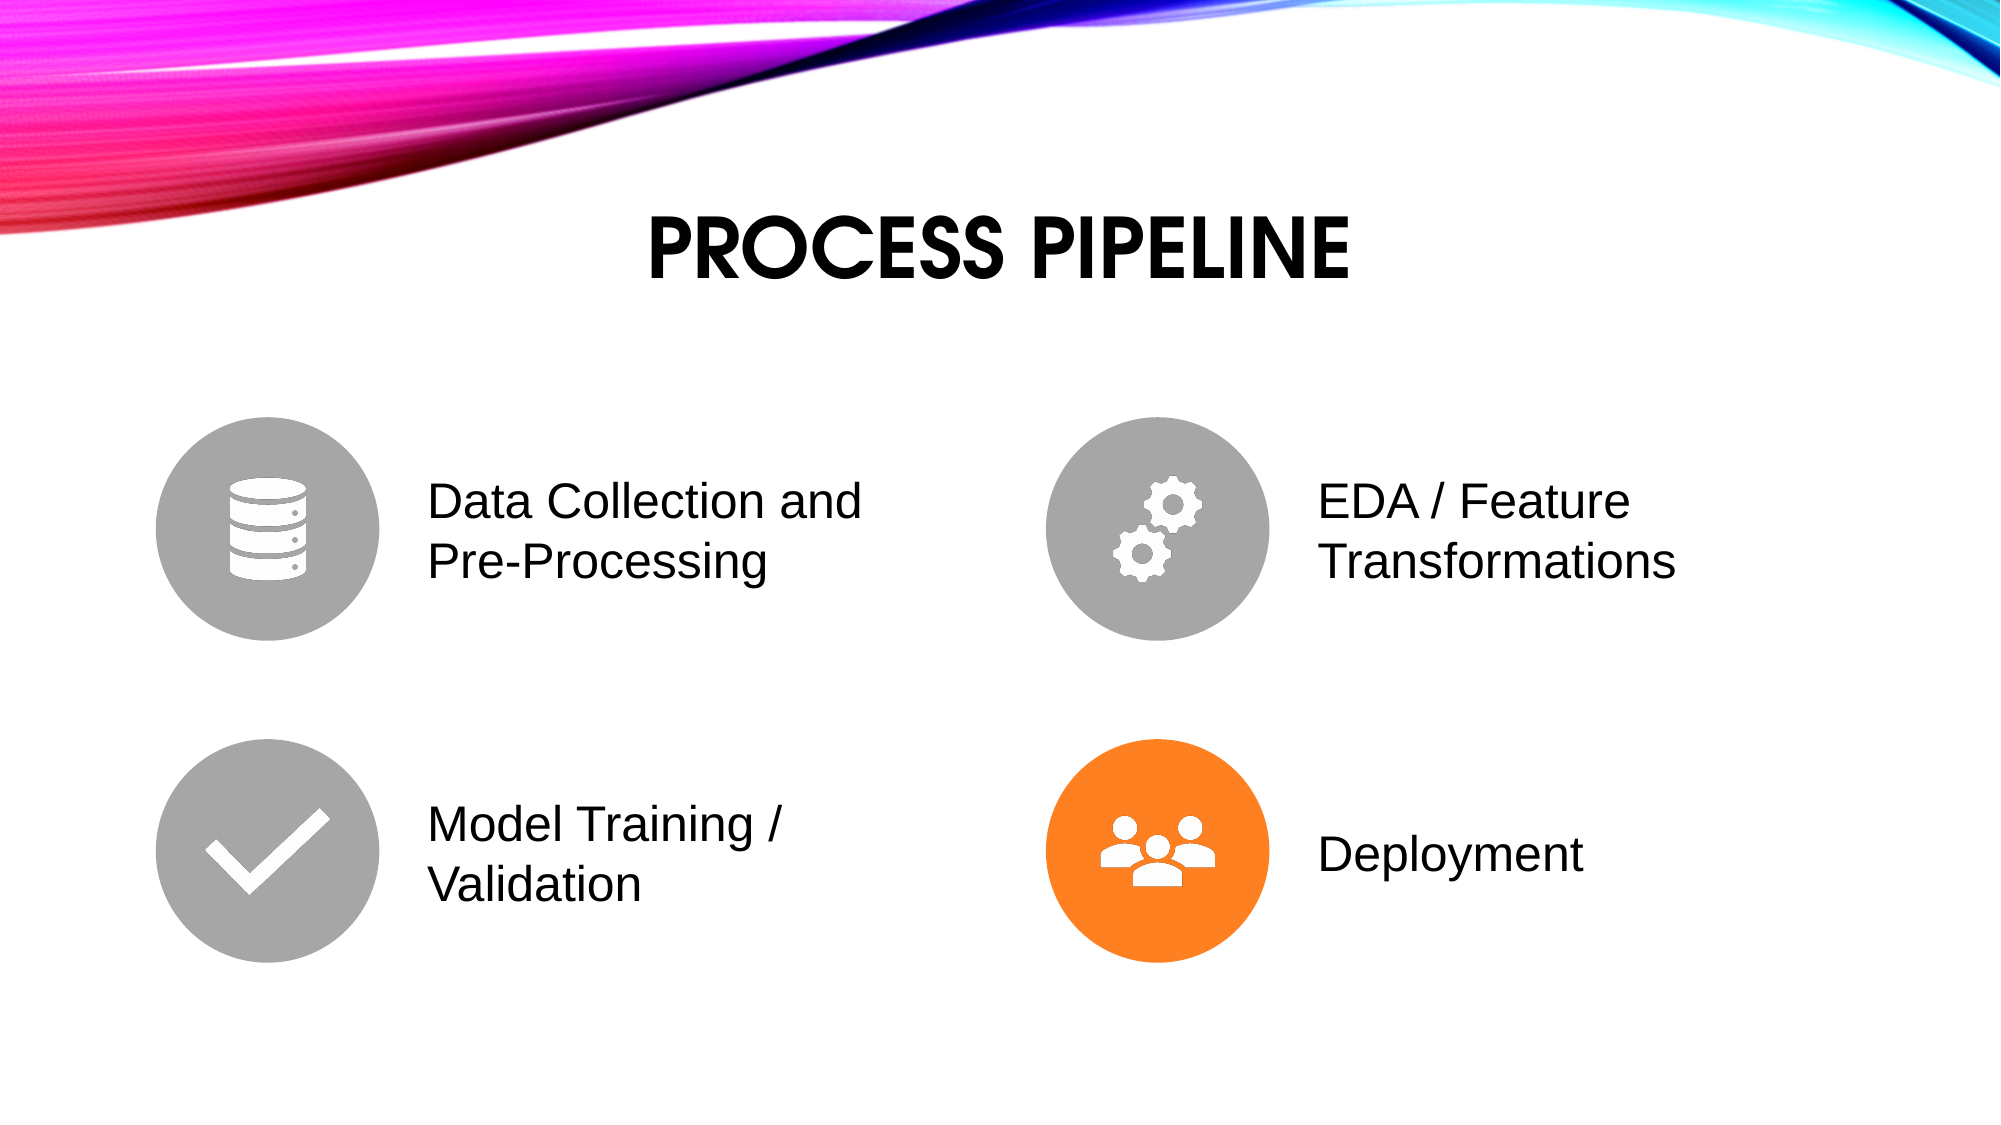

Process Pipeline
Data Collection and Pre-Processing
EDA / Feature Transformations
Model Training / Validation
Deployment